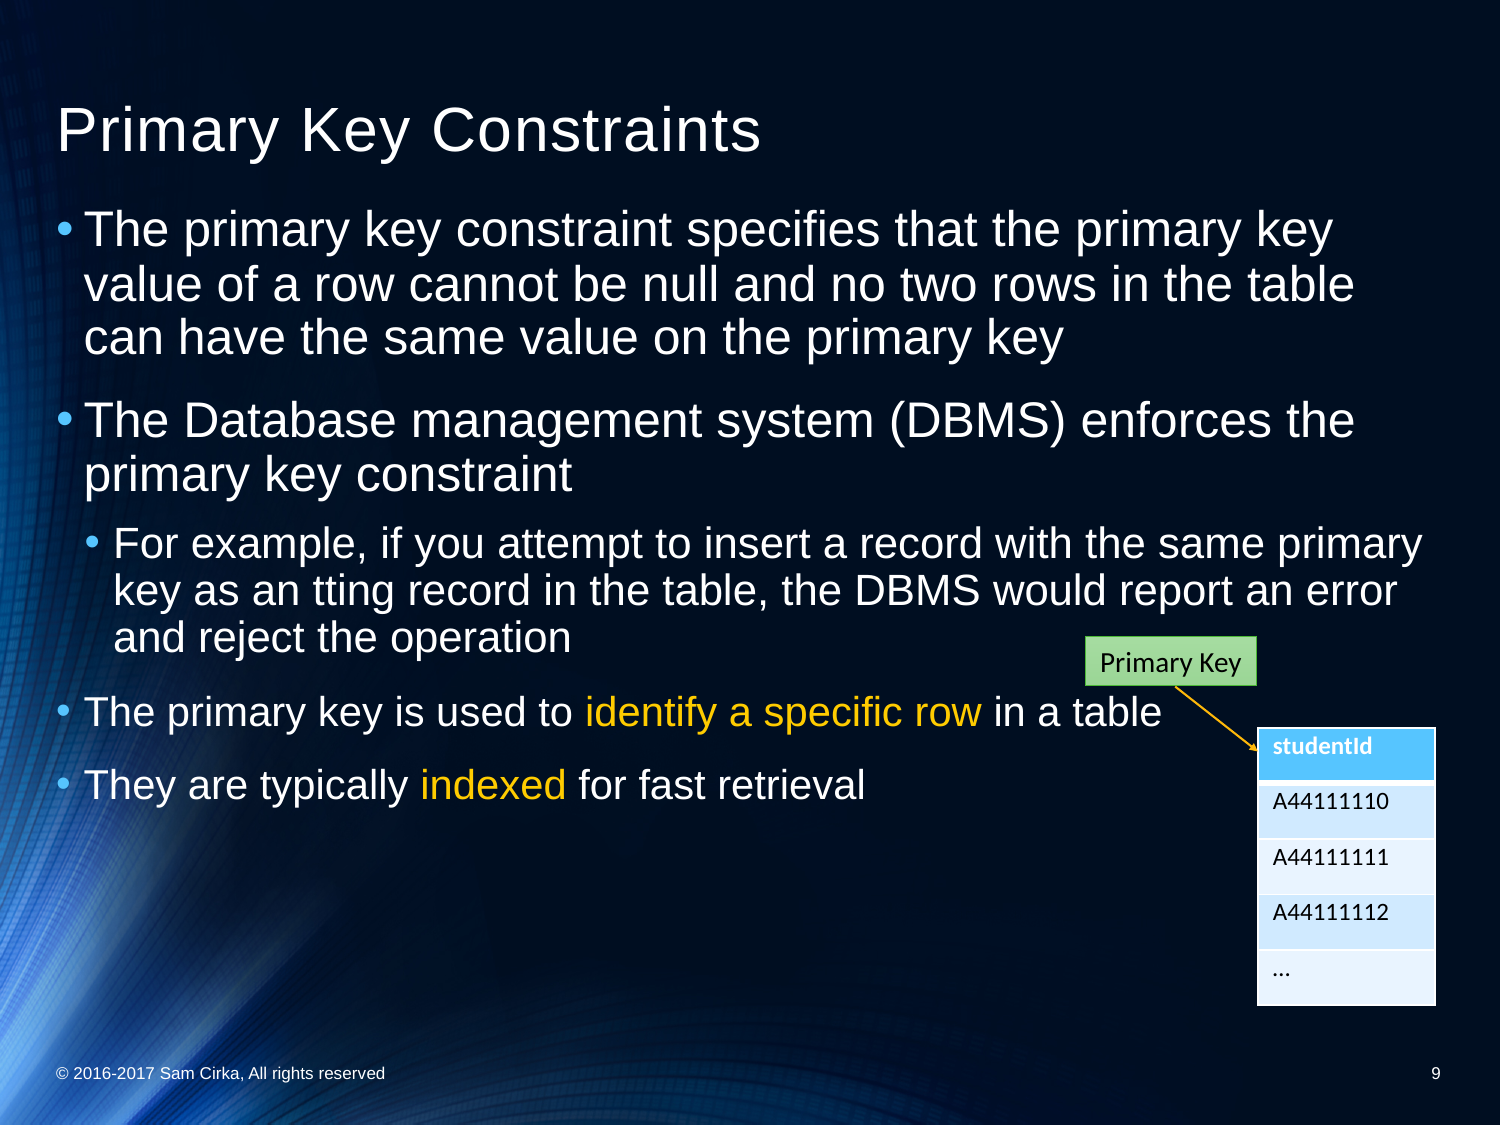

# Primary Key Constraints
The primary key constraint specifies that the primary key value of a row cannot be null and no two rows in the table can have the same value on the primary key
The Database management system (DBMS) enforces the primary key constraint
For example, if you attempt to insert a record with the same primary key as an tting record in the table, the DBMS would report an error and reject the operation
The primary key is used to identify a specific row in a table
They are typically indexed for fast retrieval
Primary Key

| studentId |
| --- |
| A44111110 |
| A44111111 |
| A44111112 |
| … |
© 2016-2017 Sam Cirka, All rights reserved
9